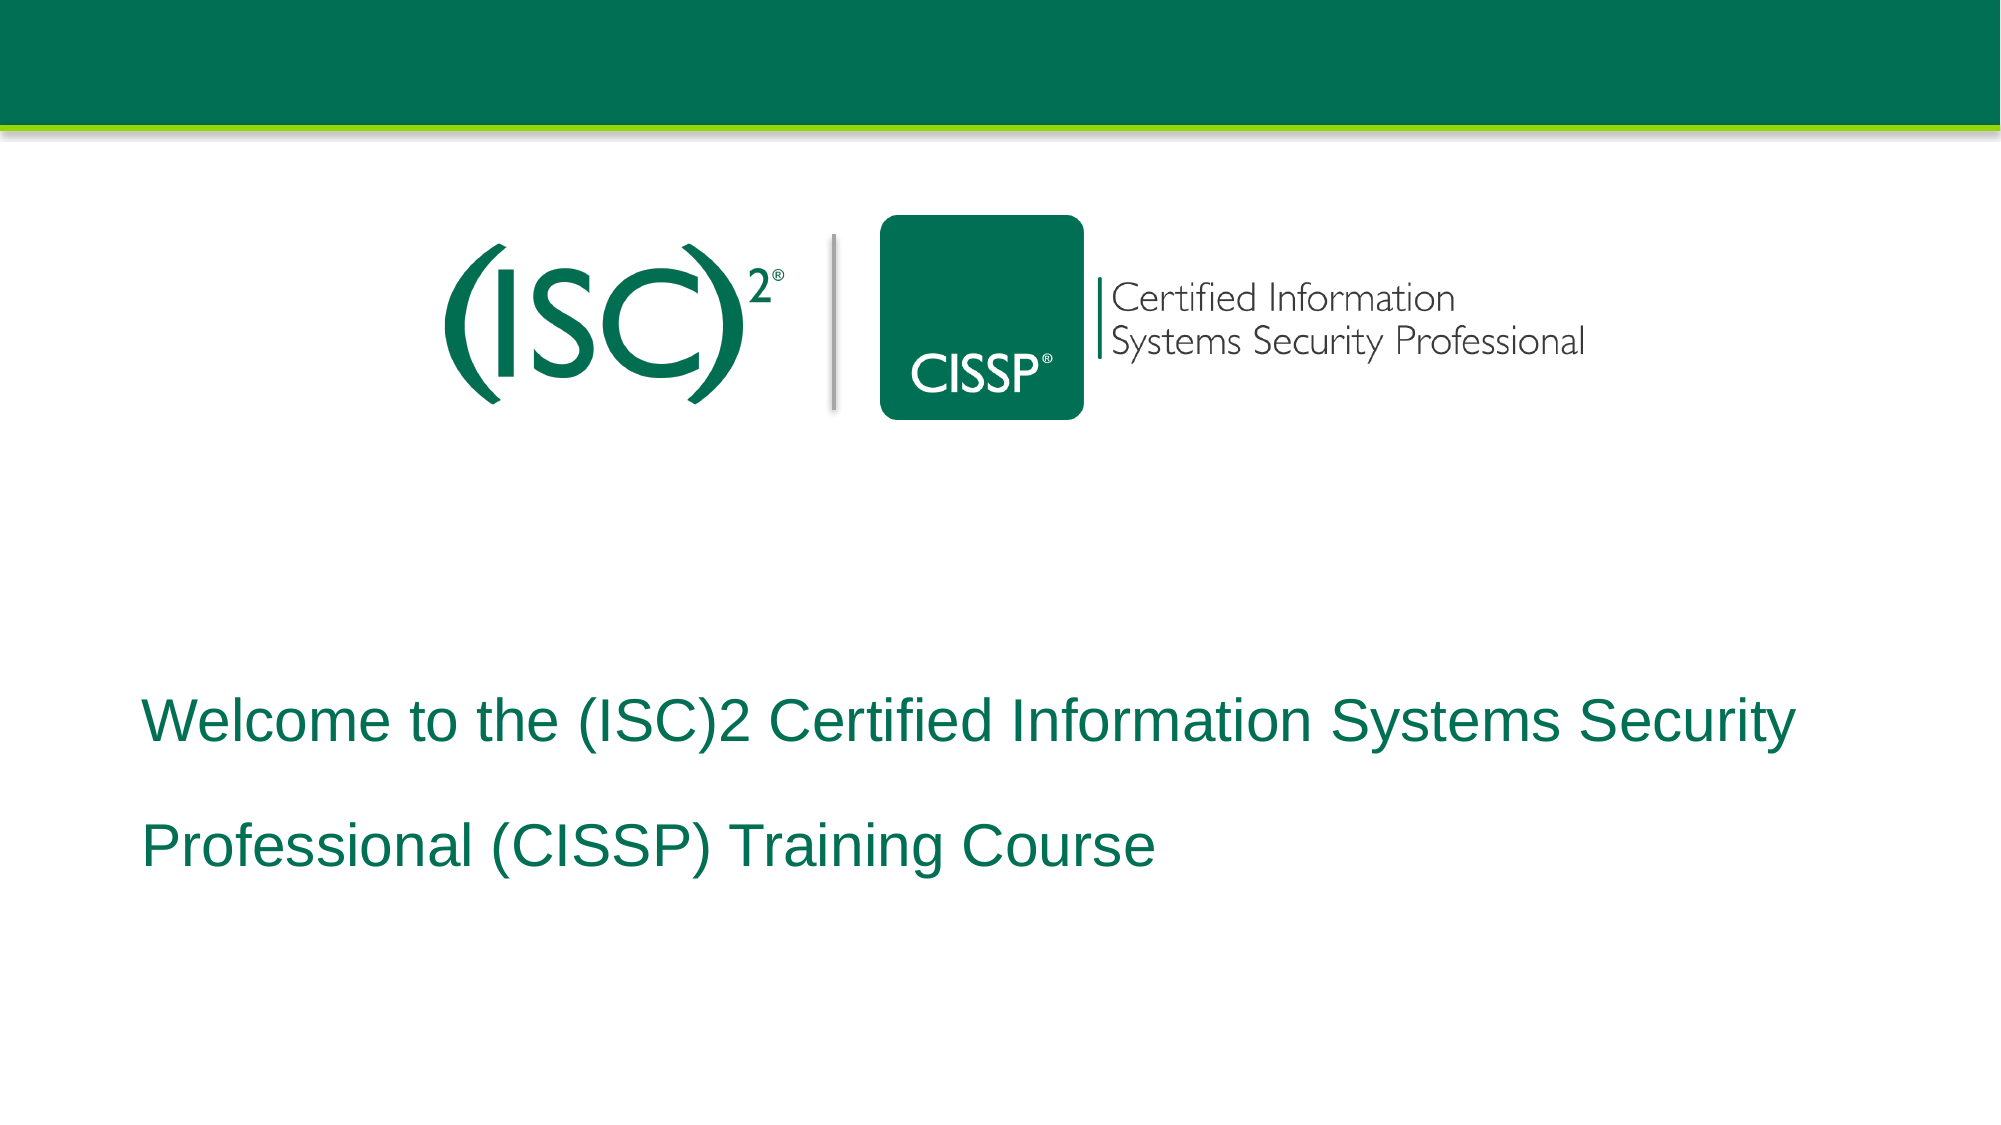

Welcome to the (ISC)2 Certified Information Systems Security Professional (CISSP) Training Course